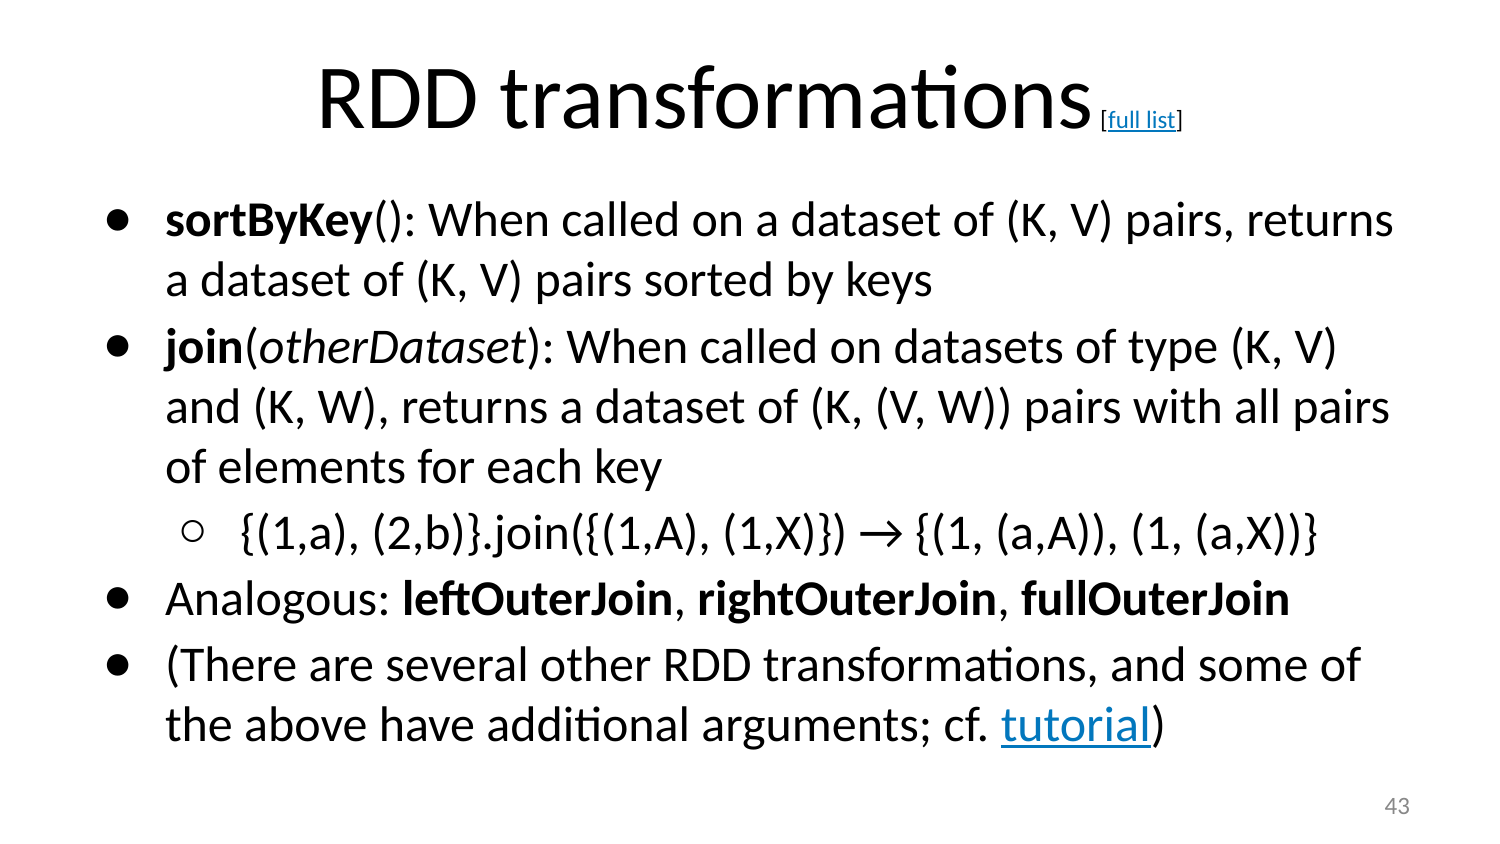

# RDD transformations [full list]
sortByKey(): When called on a dataset of (K, V) pairs, returns a dataset of (K, V) pairs sorted by keys
join(otherDataset): When called on datasets of type (K, V) and (K, W), returns a dataset of (K, (V, W)) pairs with all pairs of elements for each key
{(1,a), (2,b)}.join({(1,A), (1,X)}) → {(1, (a,A)), (1, (a,X))}
Analogous: leftOuterJoin, rightOuterJoin, fullOuterJoin
(There are several other RDD transformations, and some of the above have additional arguments; cf. tutorial)
43